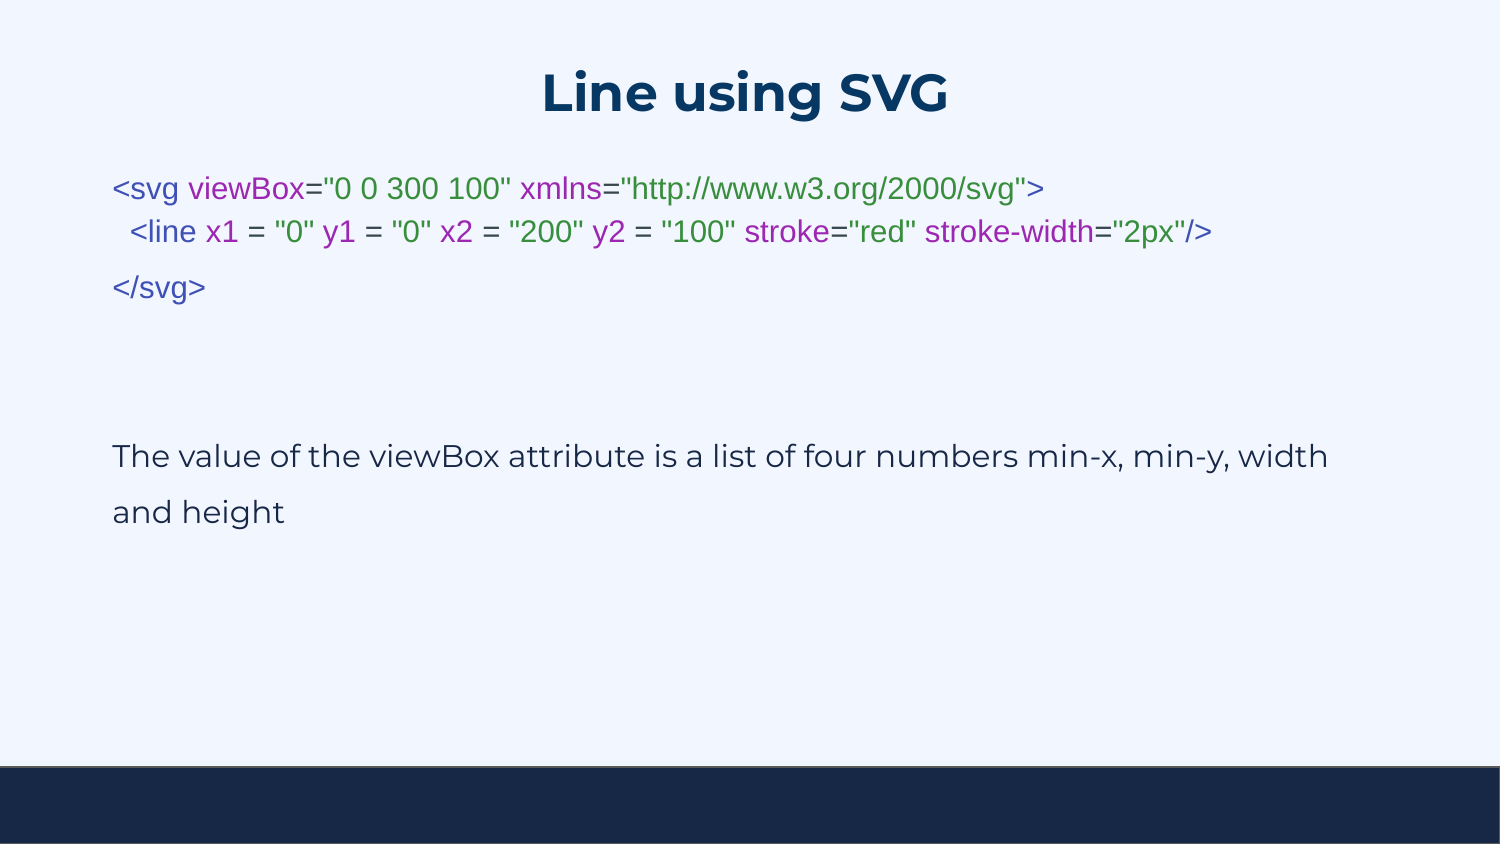

# Line using SVG
<svg viewBox="0 0 300 100" xmlns="http://www.w3.org/2000/svg">
  <line x1 = "0" y1 = "0" x2 = "200" y2 = "100" stroke="red" stroke-width="2px"/>
</svg>

The value of the viewBox attribute is a list of four numbers min-x, min-y, width and height